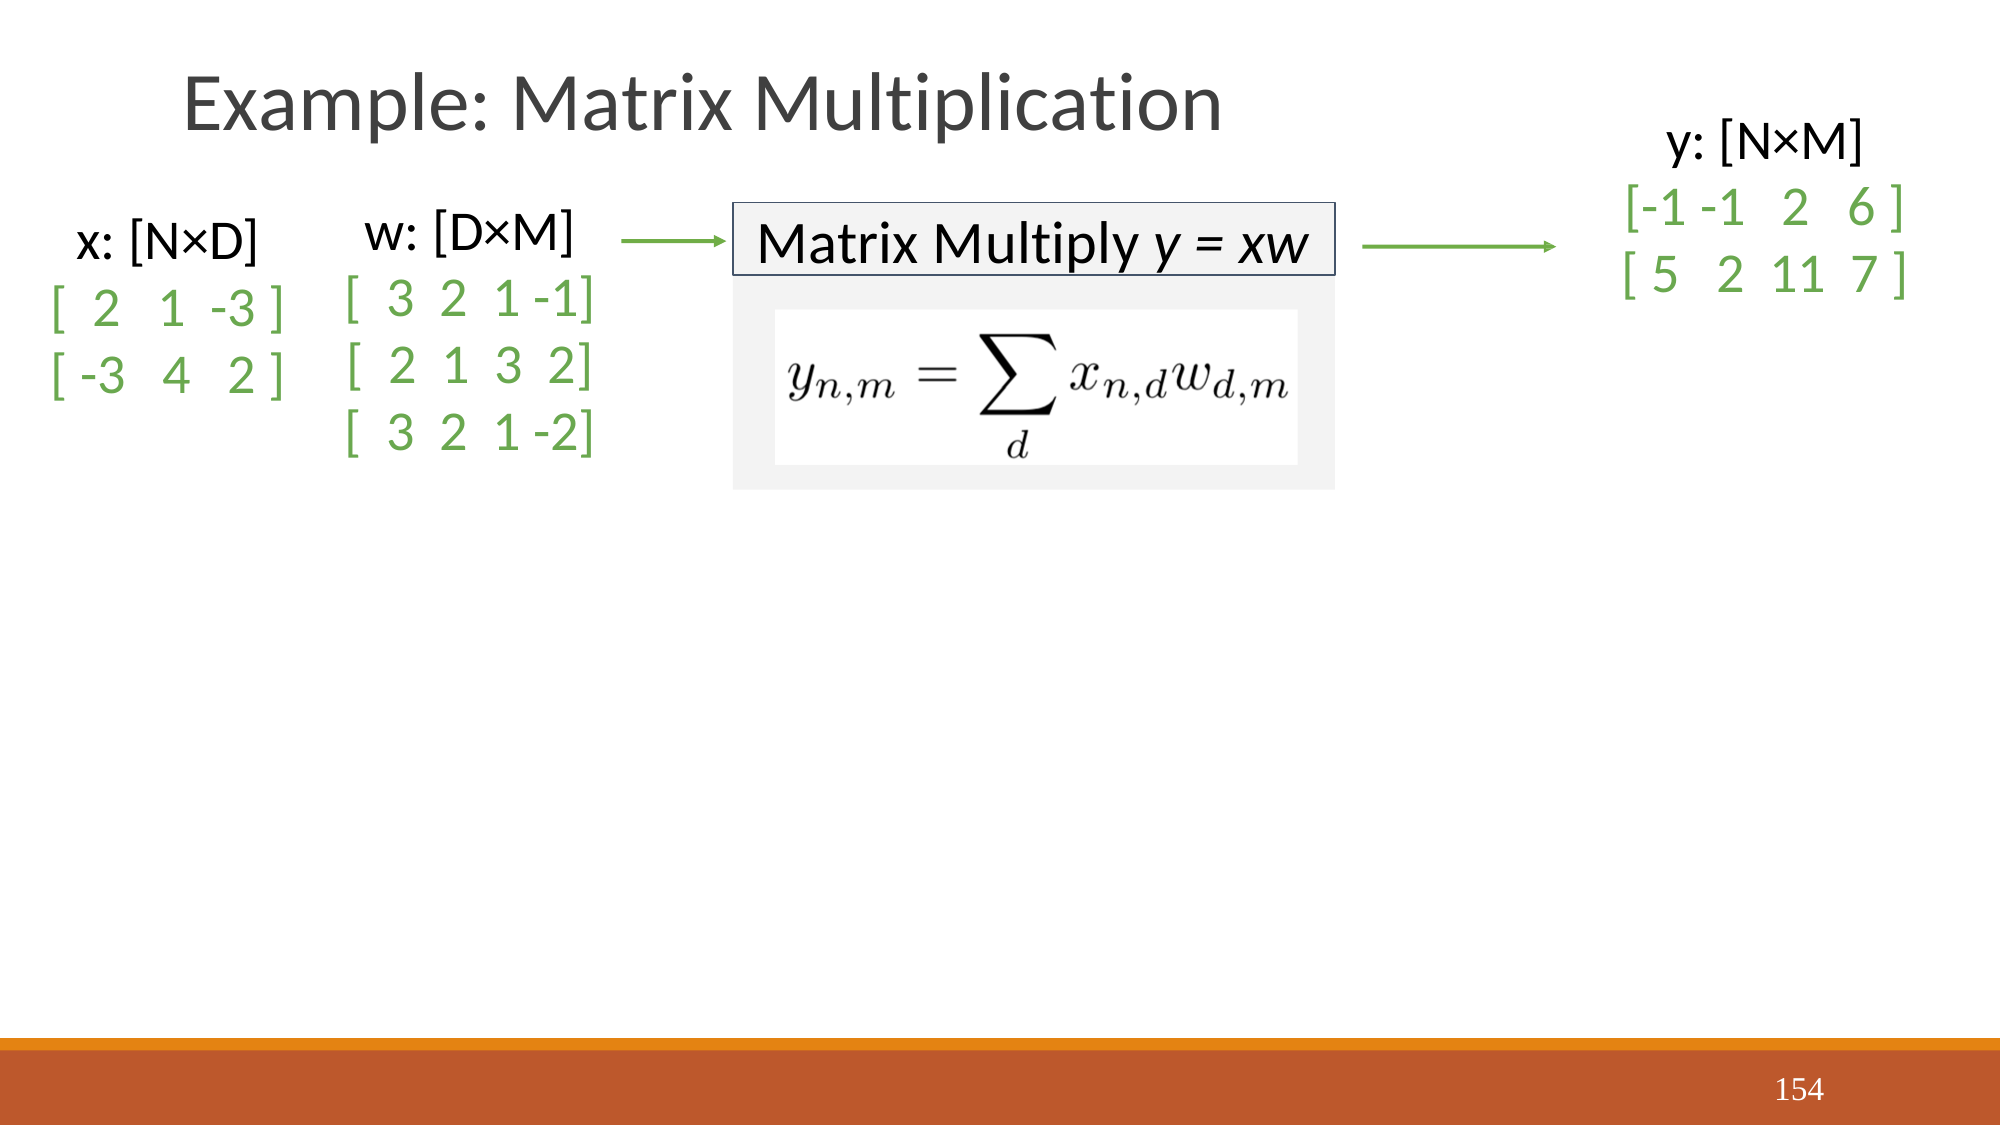

# Example: Matrix Multiplication
y: [N×M]
[-1 -1	2	6 ]
[ 5	2	11	7 ]
w: [D×M]
[	3	2	1 -1]
[	2	1	3	2]
[	3	2	1 -2]

Matrix Multiply y = xw
x: [N×D]
[	2	1	-3 ]
[ -3	4	2 ]

154
Justin Johnson
September 23, 2019
Lecture 6 -